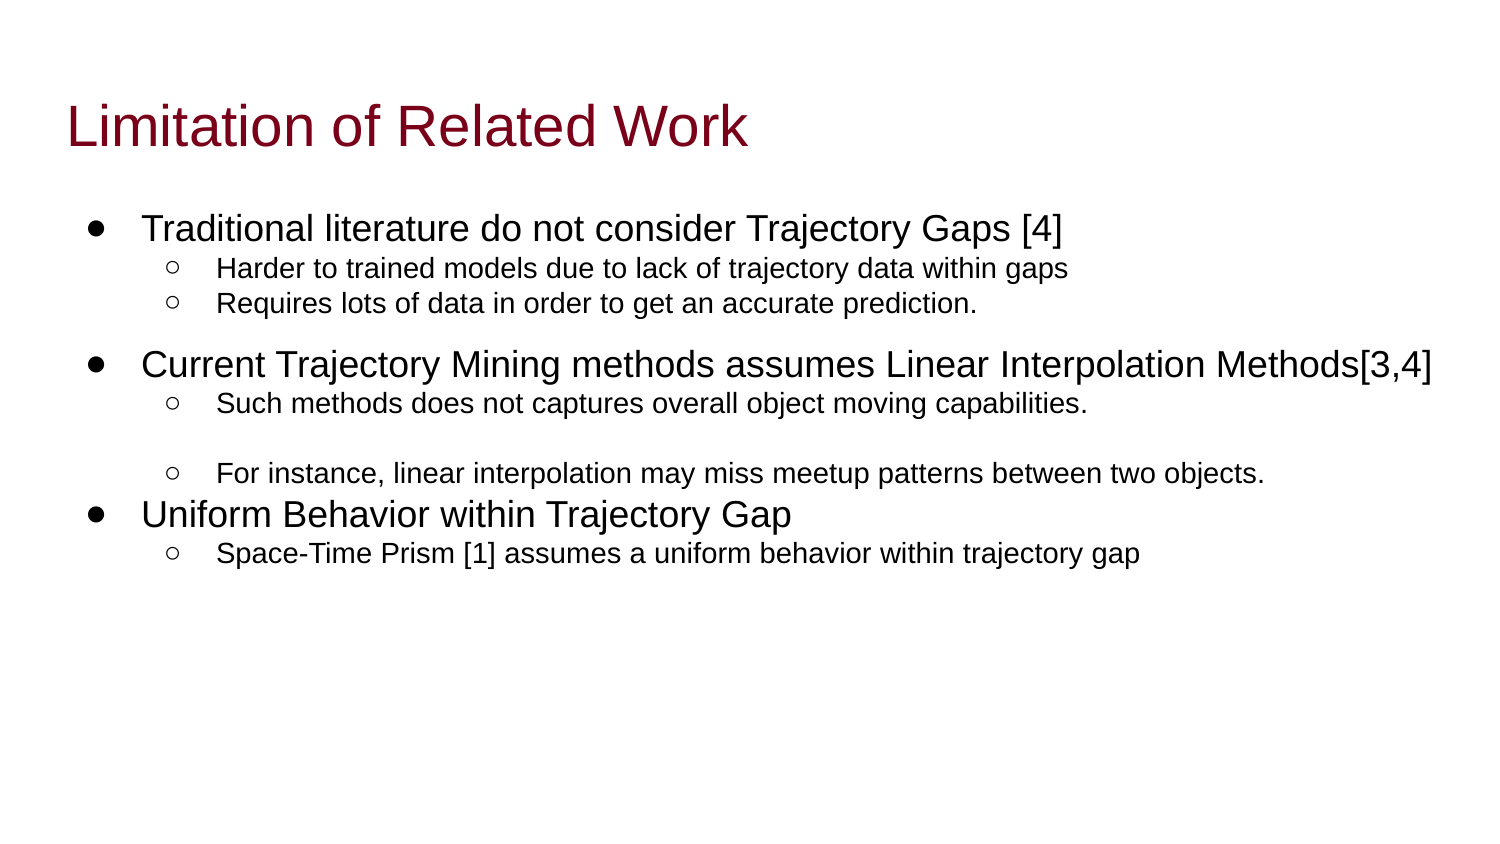

# Limitation of Related Work
Traditional literature do not consider Trajectory Gaps [4]
Harder to trained models due to lack of trajectory data within gaps
Requires lots of data in order to get an accurate prediction.
Current Trajectory Mining methods assumes Linear Interpolation Methods[3,4]
Such methods does not captures overall object moving capabilities.
For instance, linear interpolation may miss meetup patterns between two objects.
Uniform Behavior within Trajectory Gap
Space-Time Prism [1] assumes a uniform behavior within trajectory gap